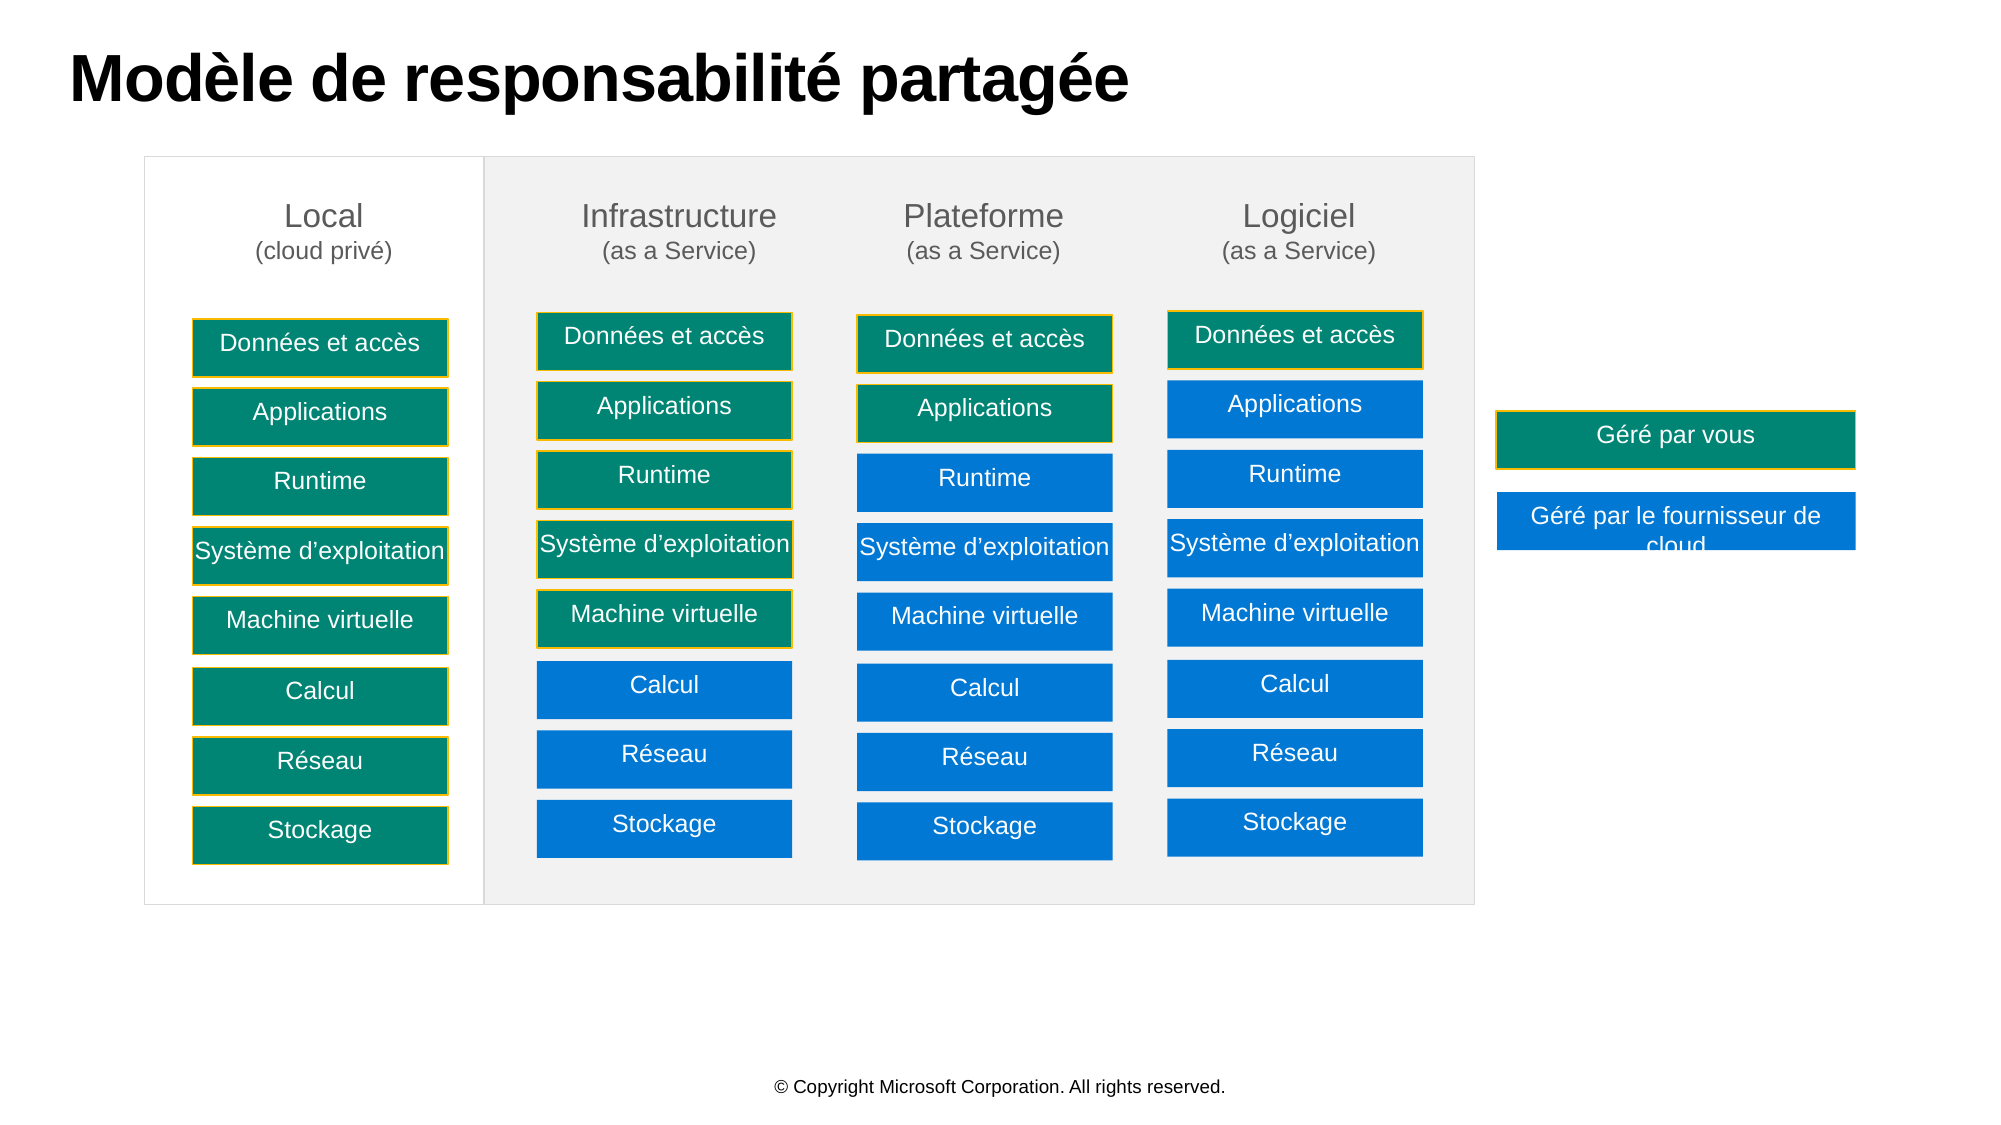

# Modèle de responsabilité partagée

Local
(cloud privé)
Infrastructure
(as a Service)
Plateforme
(as a Service)
Logiciel
(as a Service)
Données et accès
Applications
Runtime
Système d’exploitation
Machine virtuelle
Calcul
Réseau
Stockage
Données et accès
Applications
Runtime
Système d’exploitation
Machine virtuelle
Calcul
Réseau
Stockage
Données et accès
Applications
Runtime
Système d’exploitation
Machine virtuelle
Calcul
Réseau
Stockage
Données et accès
Applications
Géré par vous
Runtime
Géré par le fournisseur de cloud
Système d’exploitation
Machine virtuelle
Calcul
Réseau
Stockage